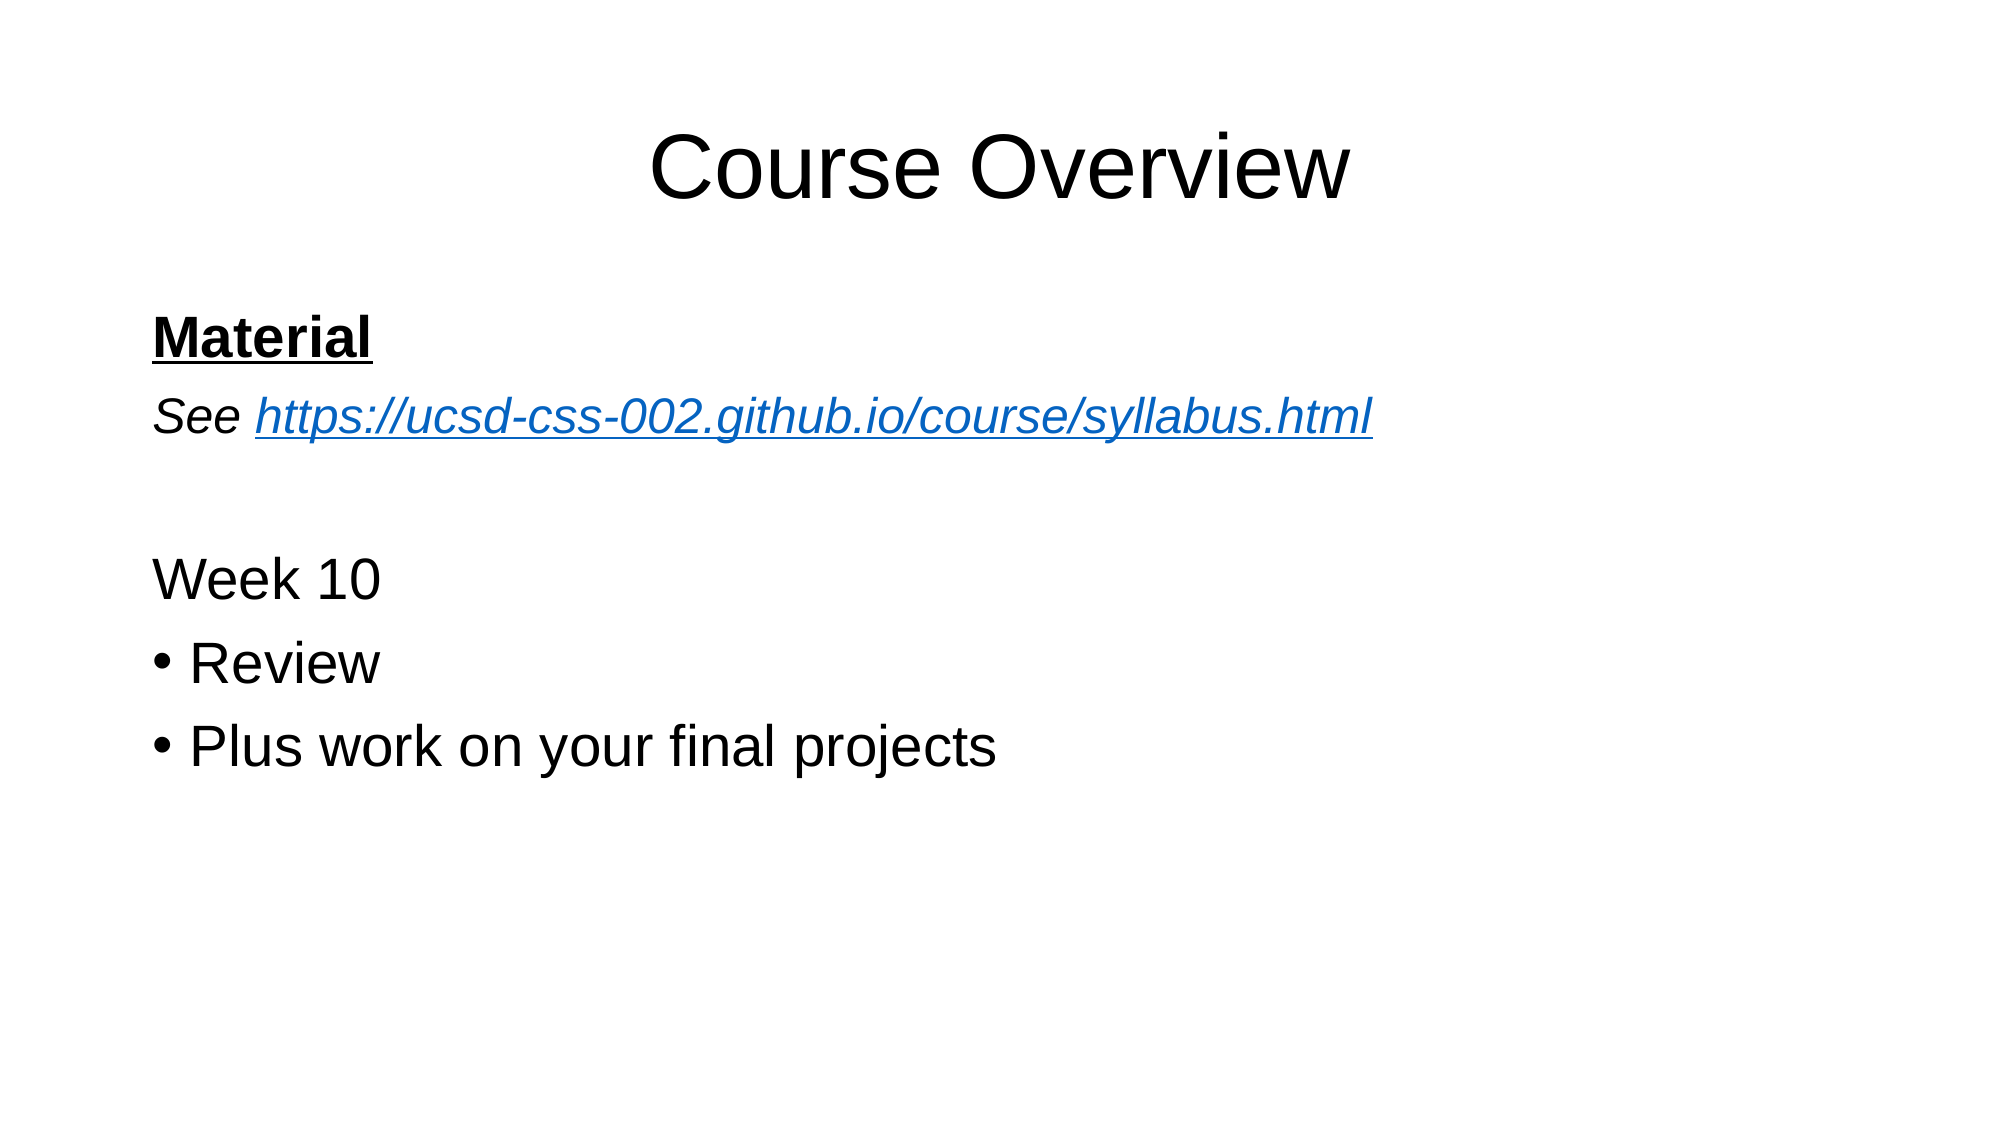

# Course Overview
Material
See https://ucsd-css-002.github.io/course/syllabus.html

Week 10
Review
Plus work on your final projects